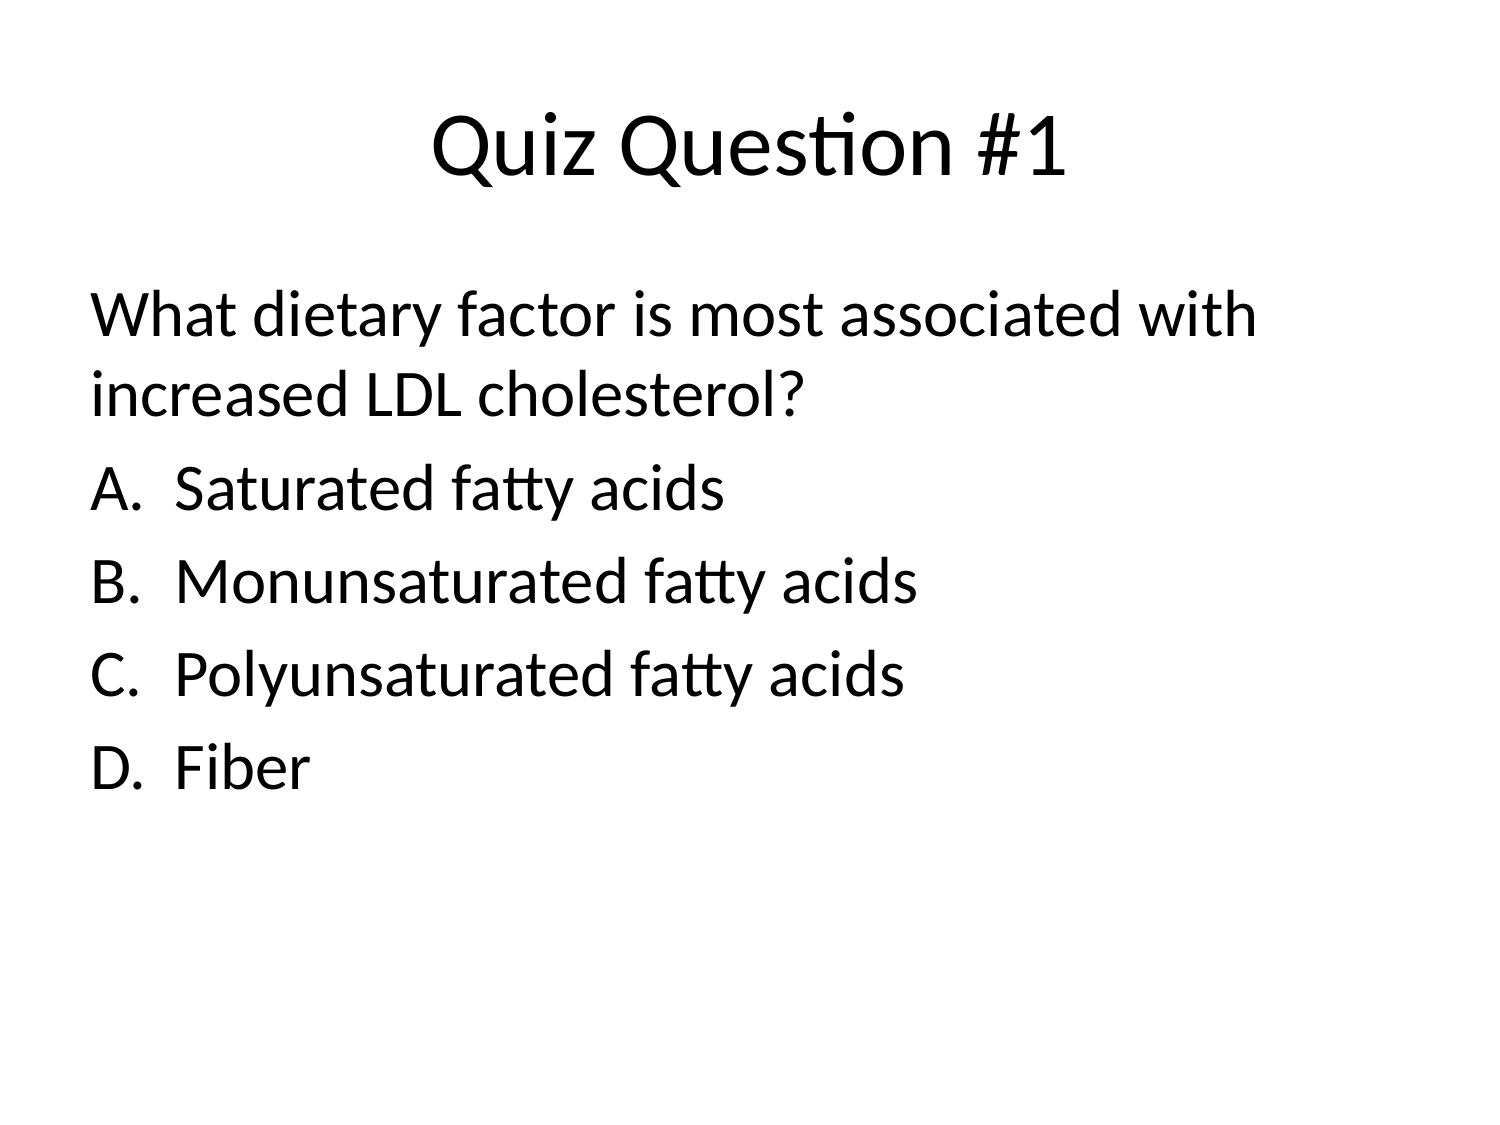

# Quiz Question #1
What dietary factor is most associated with increased LDL cholesterol?
Saturated fatty acids
Monunsaturated fatty acids
Polyunsaturated fatty acids
Fiber